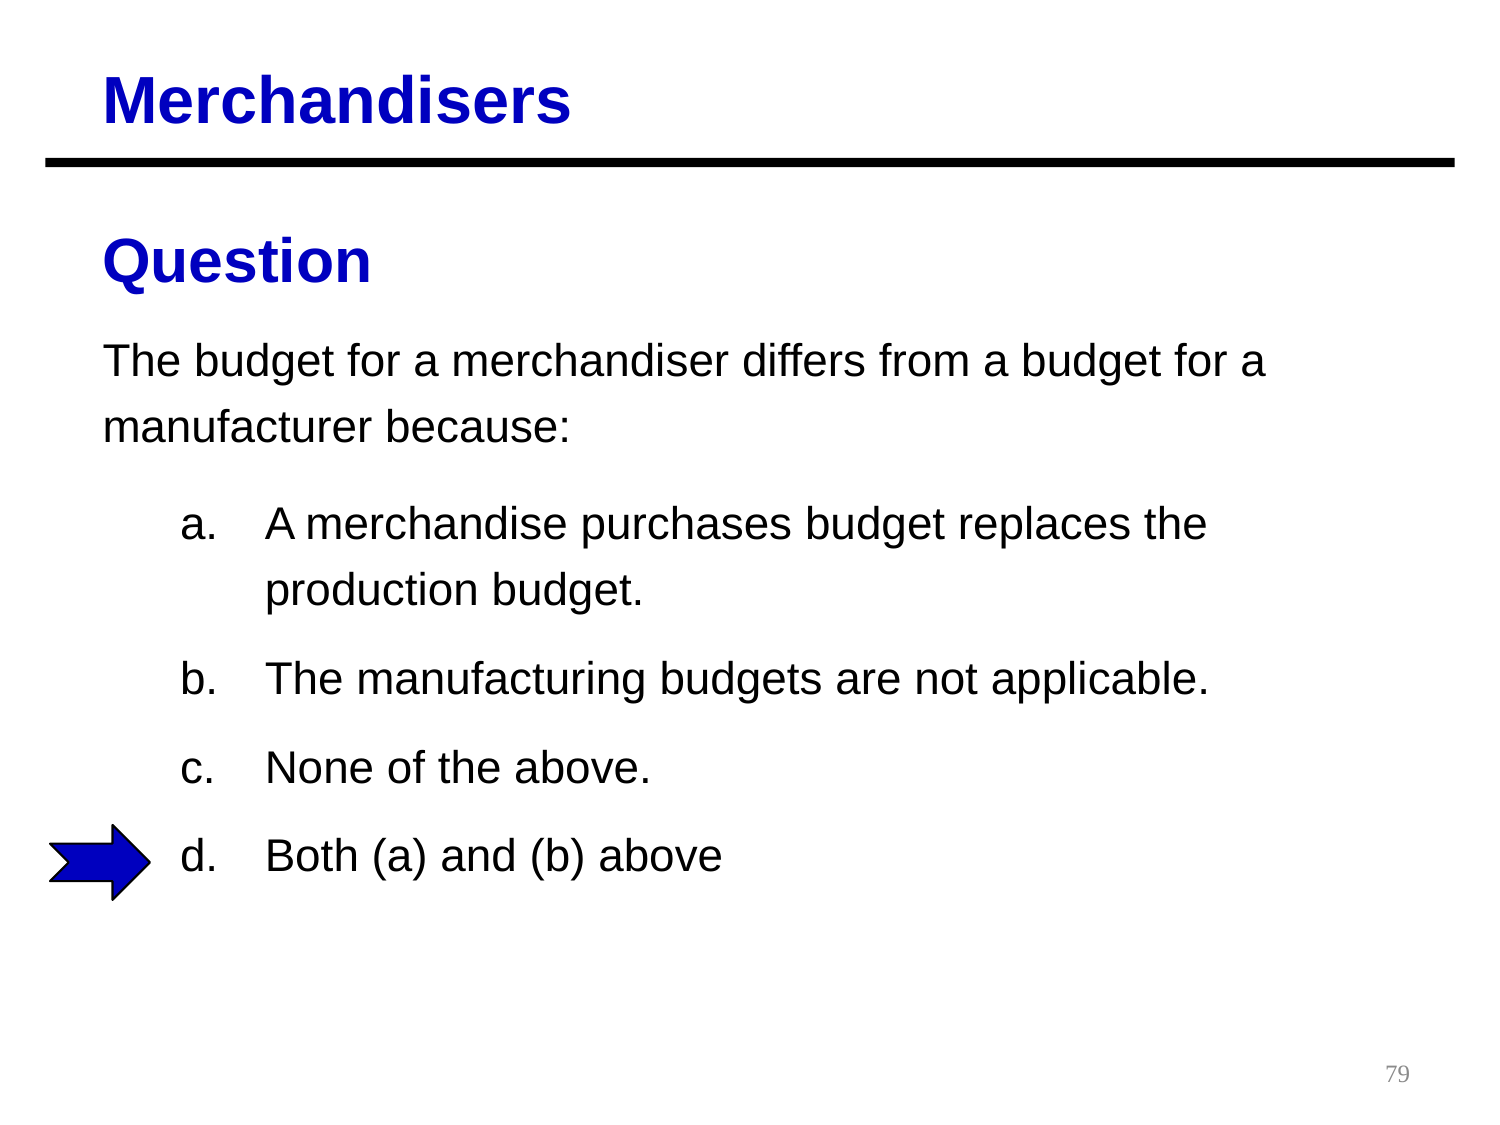

Merchandisers

Question
The budget for a merchandiser differs from a budget for a manufacturer because:
a.	A merchandise purchases budget replaces the production budget.
b. 	The manufacturing budgets are not applicable.
c. 	None of the above.
d. 	Both (a) and (b) above

79